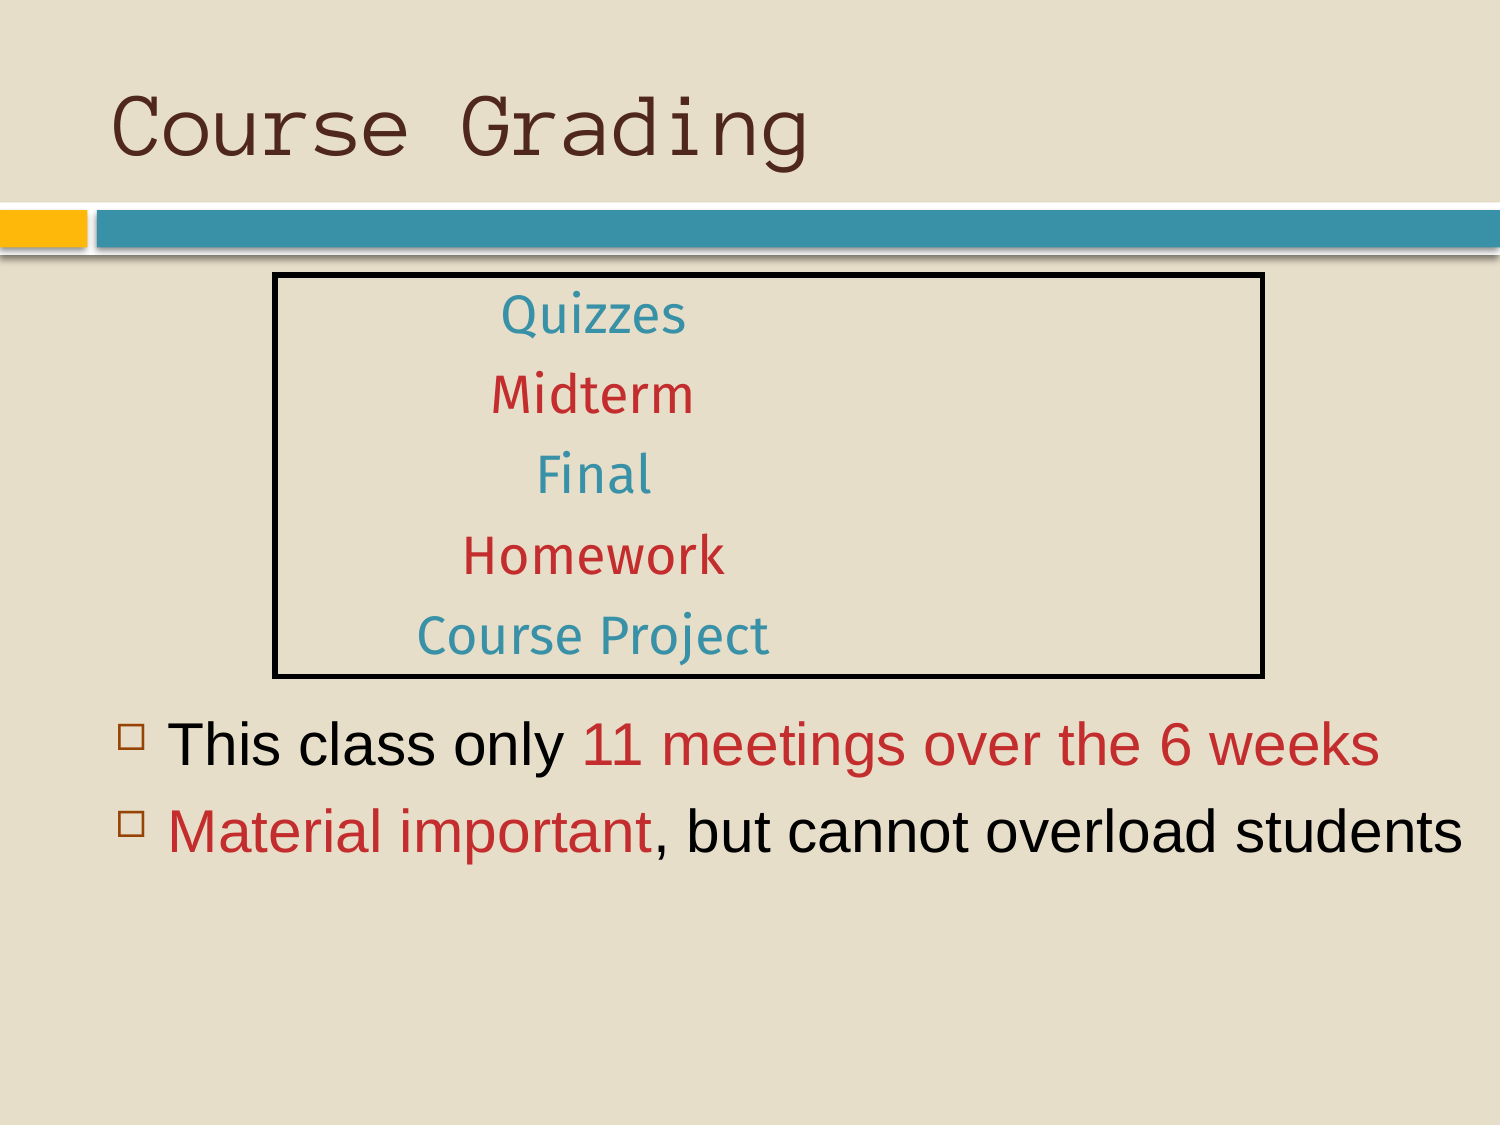

# Course Grading

This class only 11 meetings over the 6 weeks
Material important, but cannot overload students
| Quizzes |  |
| --- | --- |
| Midterm |  |
| Final |  |
| Homework |  |
| Course Project |  |